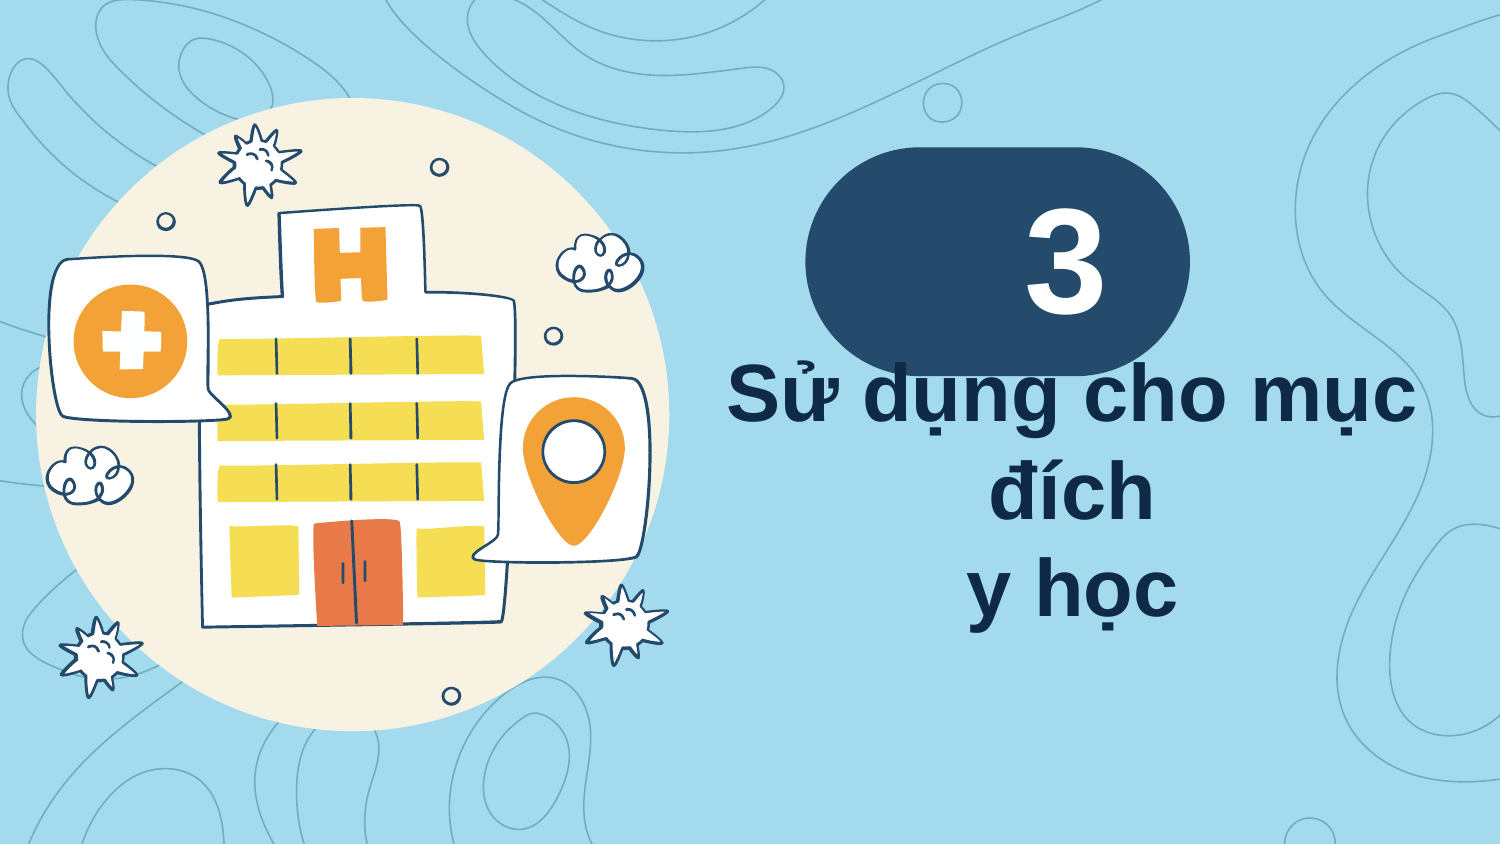

3
# Sử dụng cho mục đích
y học